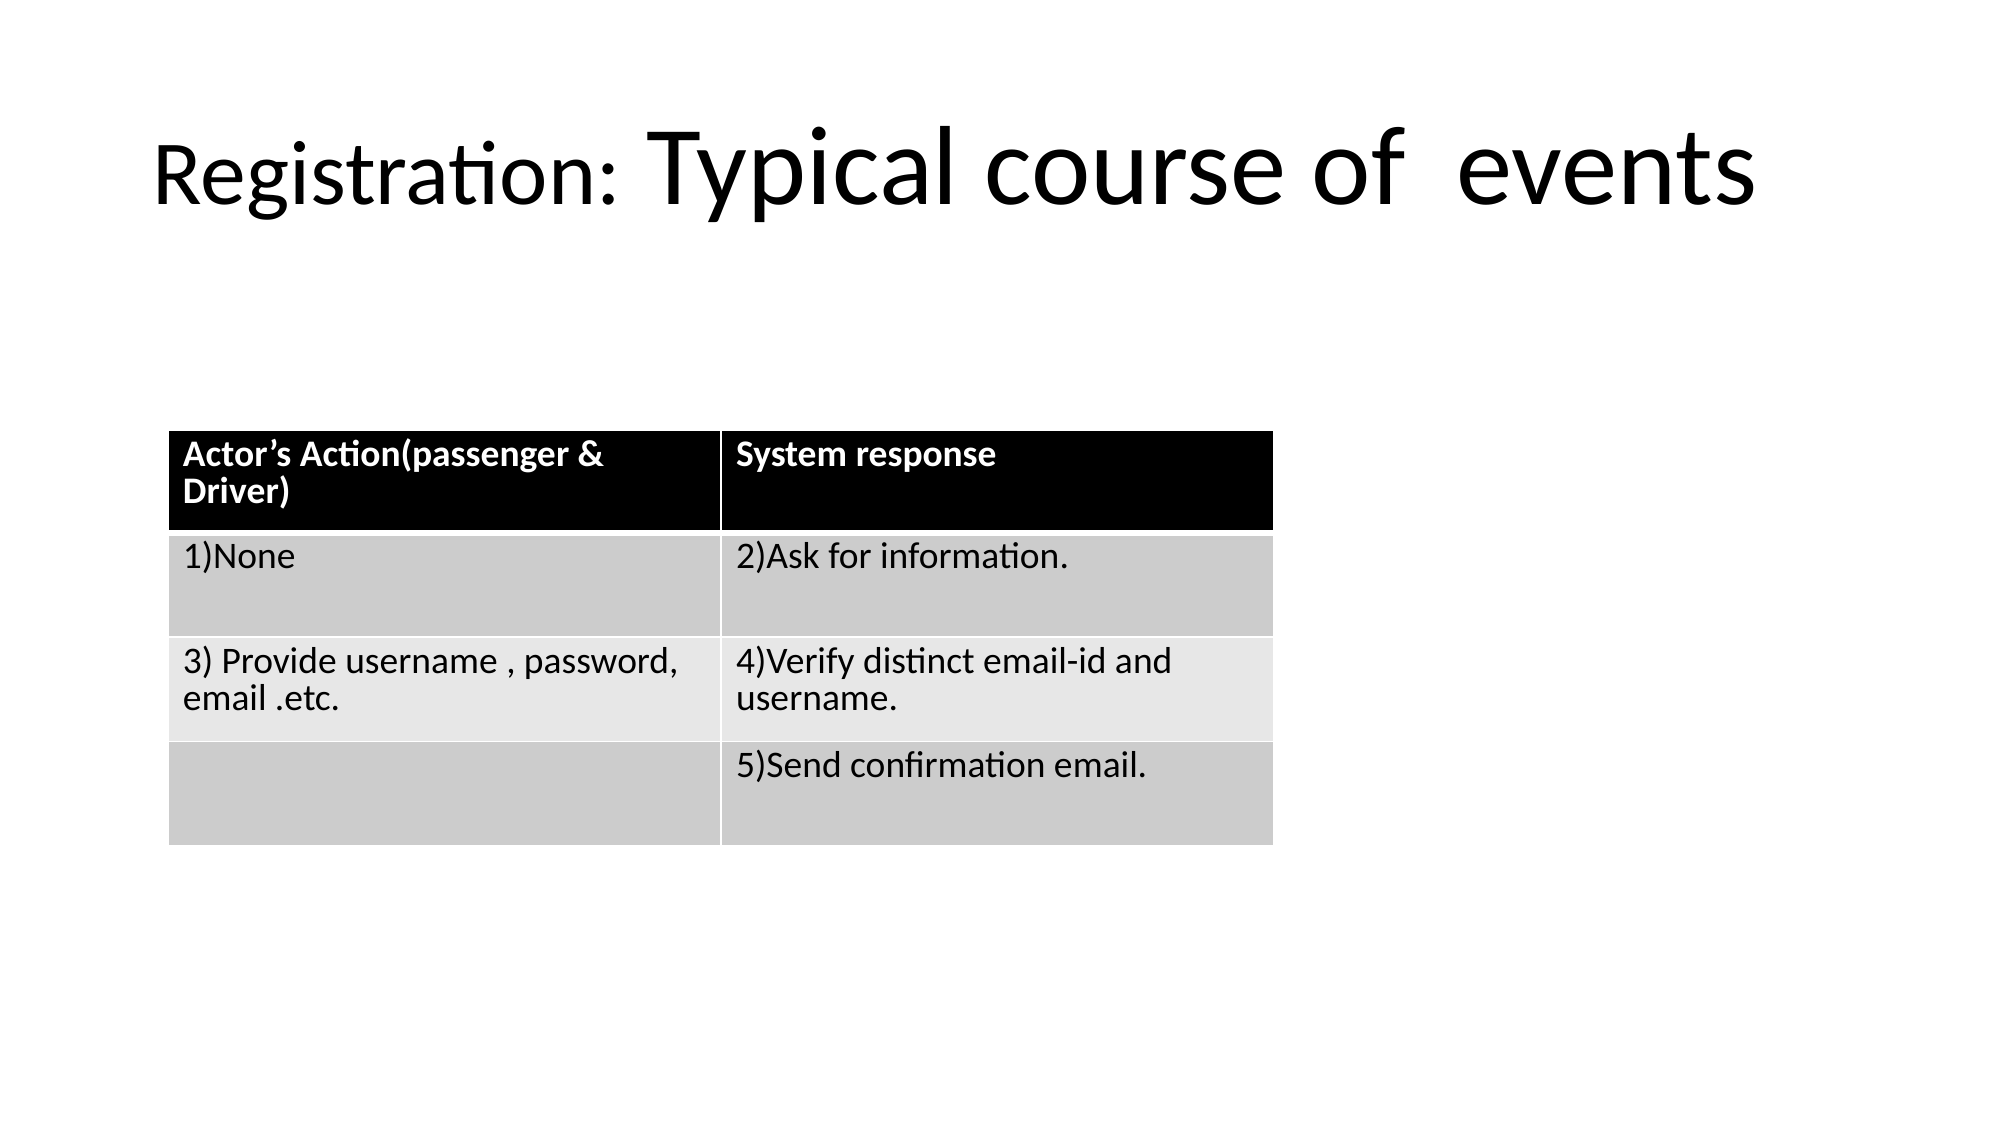

# Registration: Typical course of  events
| Actor’s Action(passenger & Driver) | System response |
| --- | --- |
| 1)None | 2)Ask for information. |
| 3) Provide username , password, email .etc. | 4)Verify distinct email-id and username. |
|  | 5)Send confirmation email. |